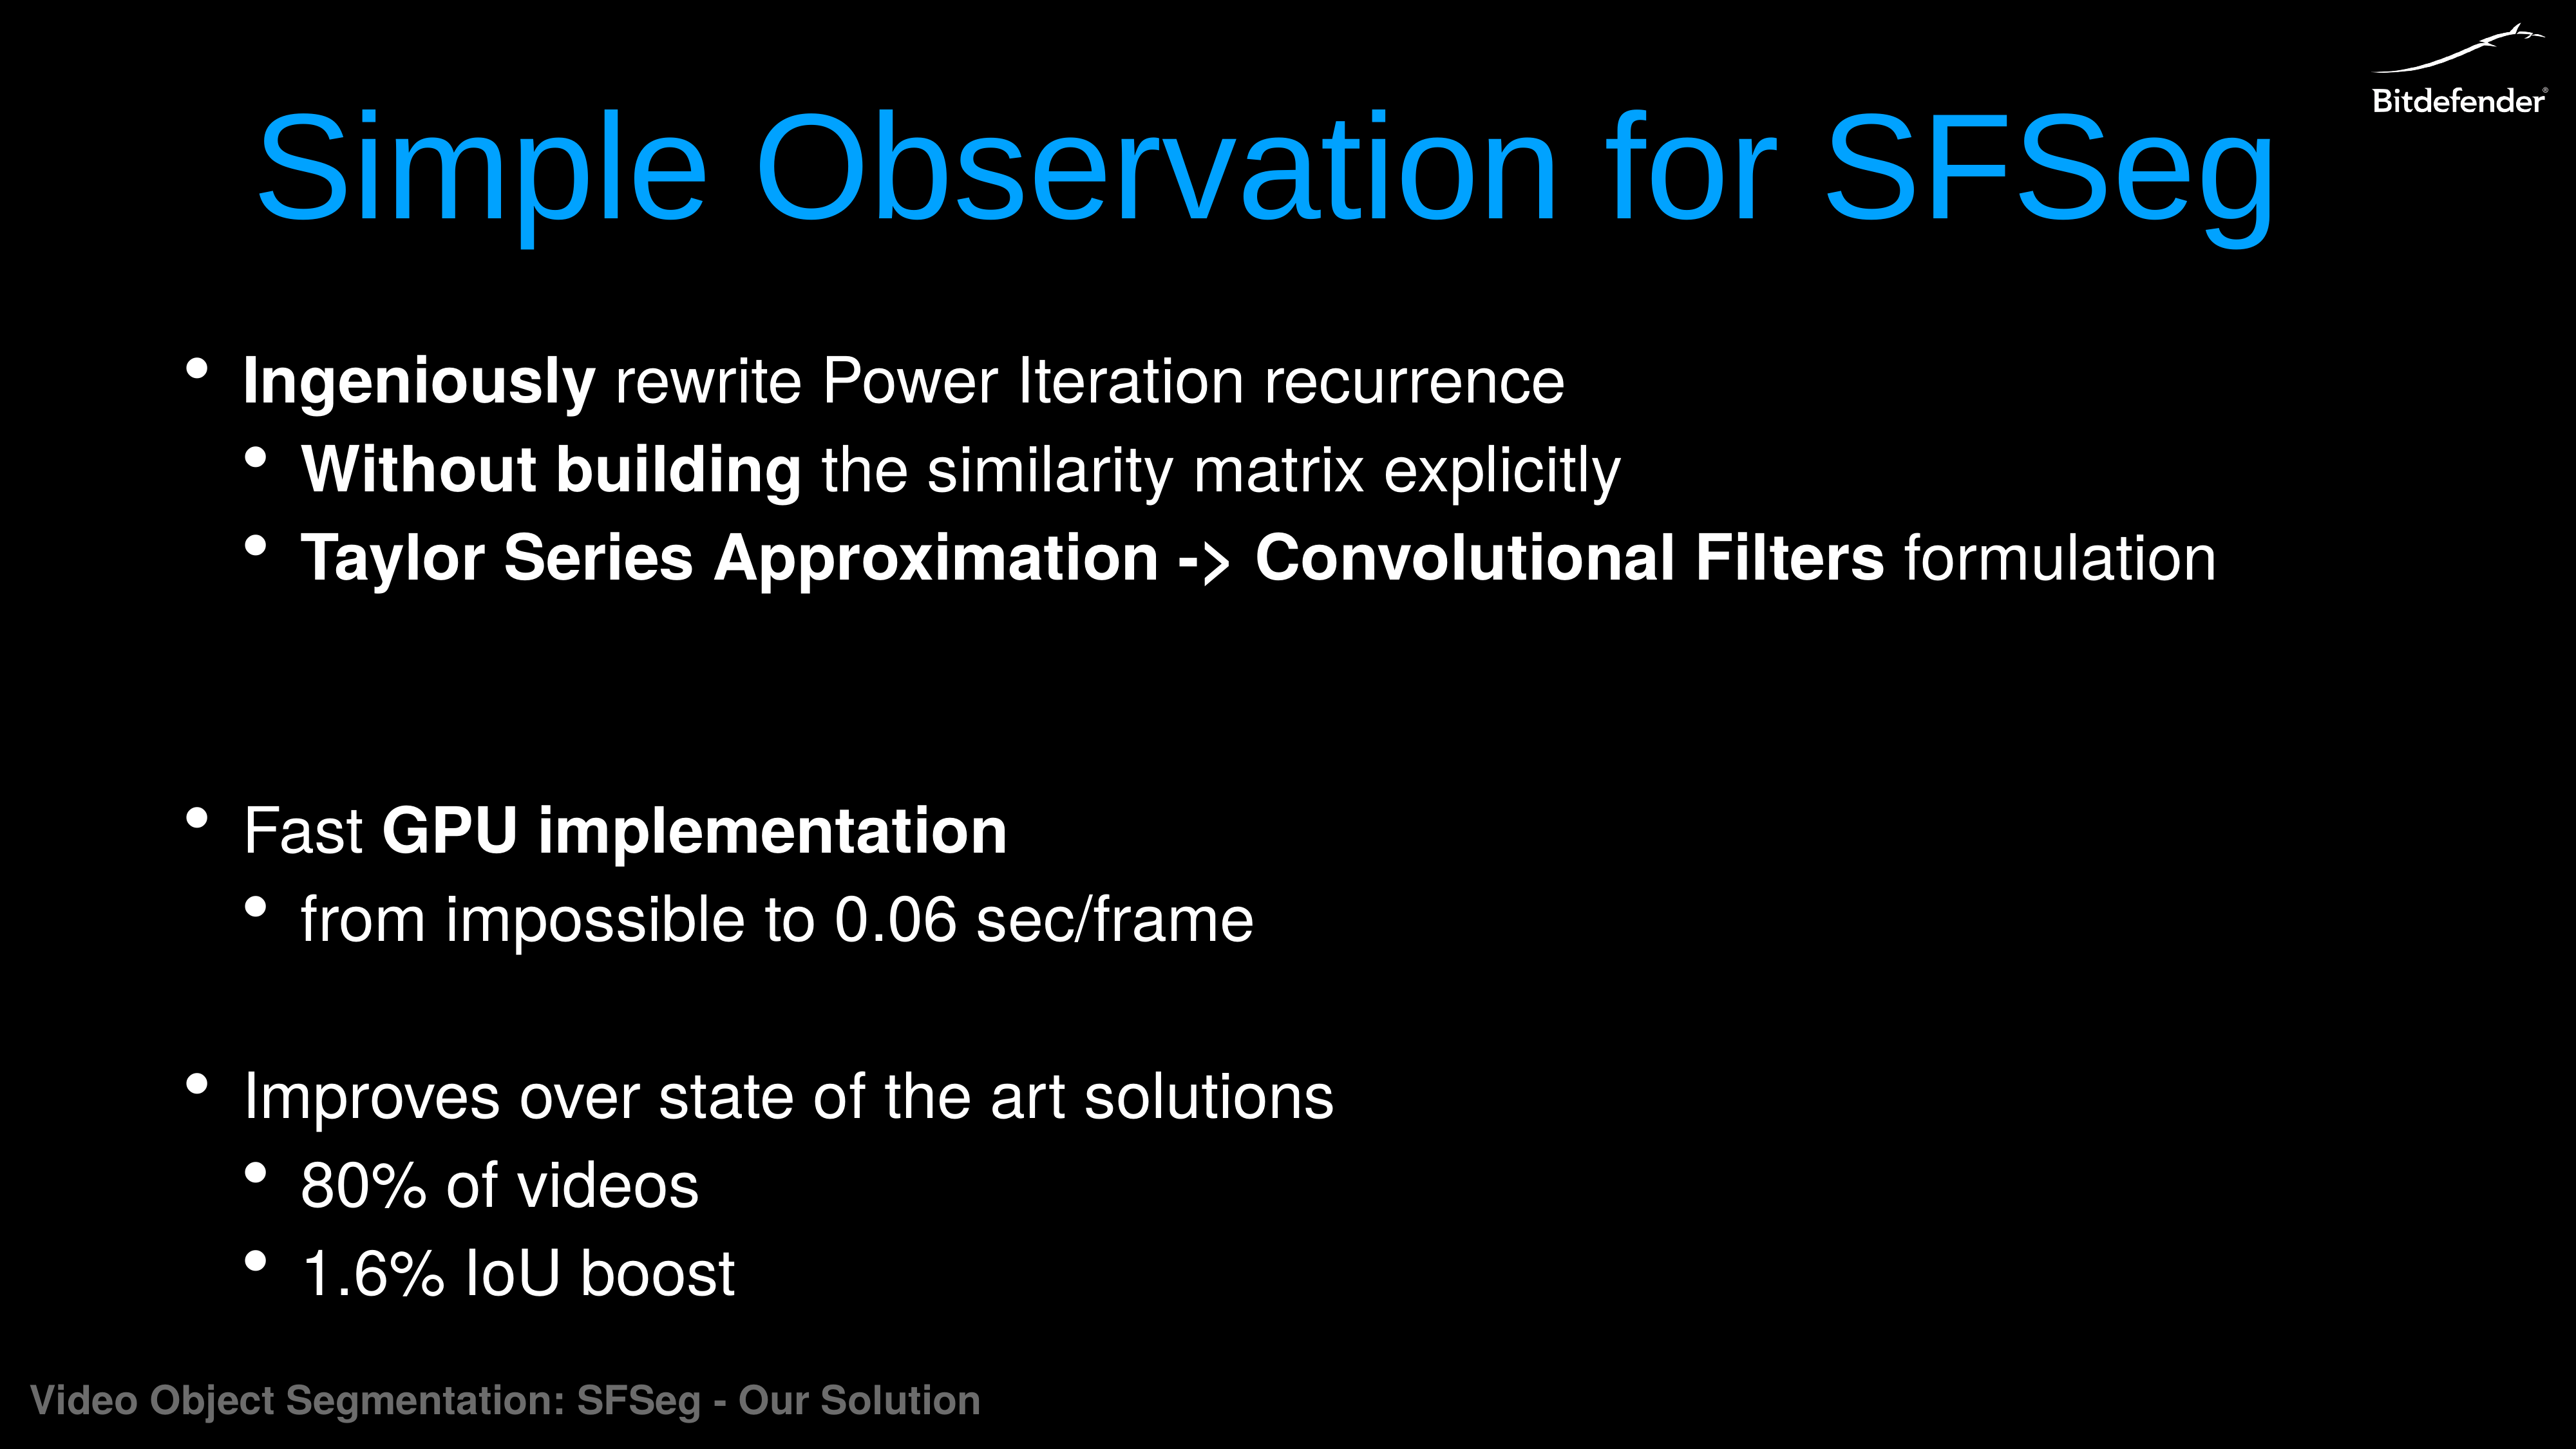

# Simple Observation for SFSeg
Ingeniously rewrite Power Iteration recurrence
Without building the similarity matrix explicitly
Taylor Series Approximation -> Convolutional Filters formulation

Fast GPU implementation
from impossible to 0.06 sec/frame

Improves over state of the art solutions
80% of videos
1.6% IoU boost
Video Object Segmentation: SFSeg - Our Solution